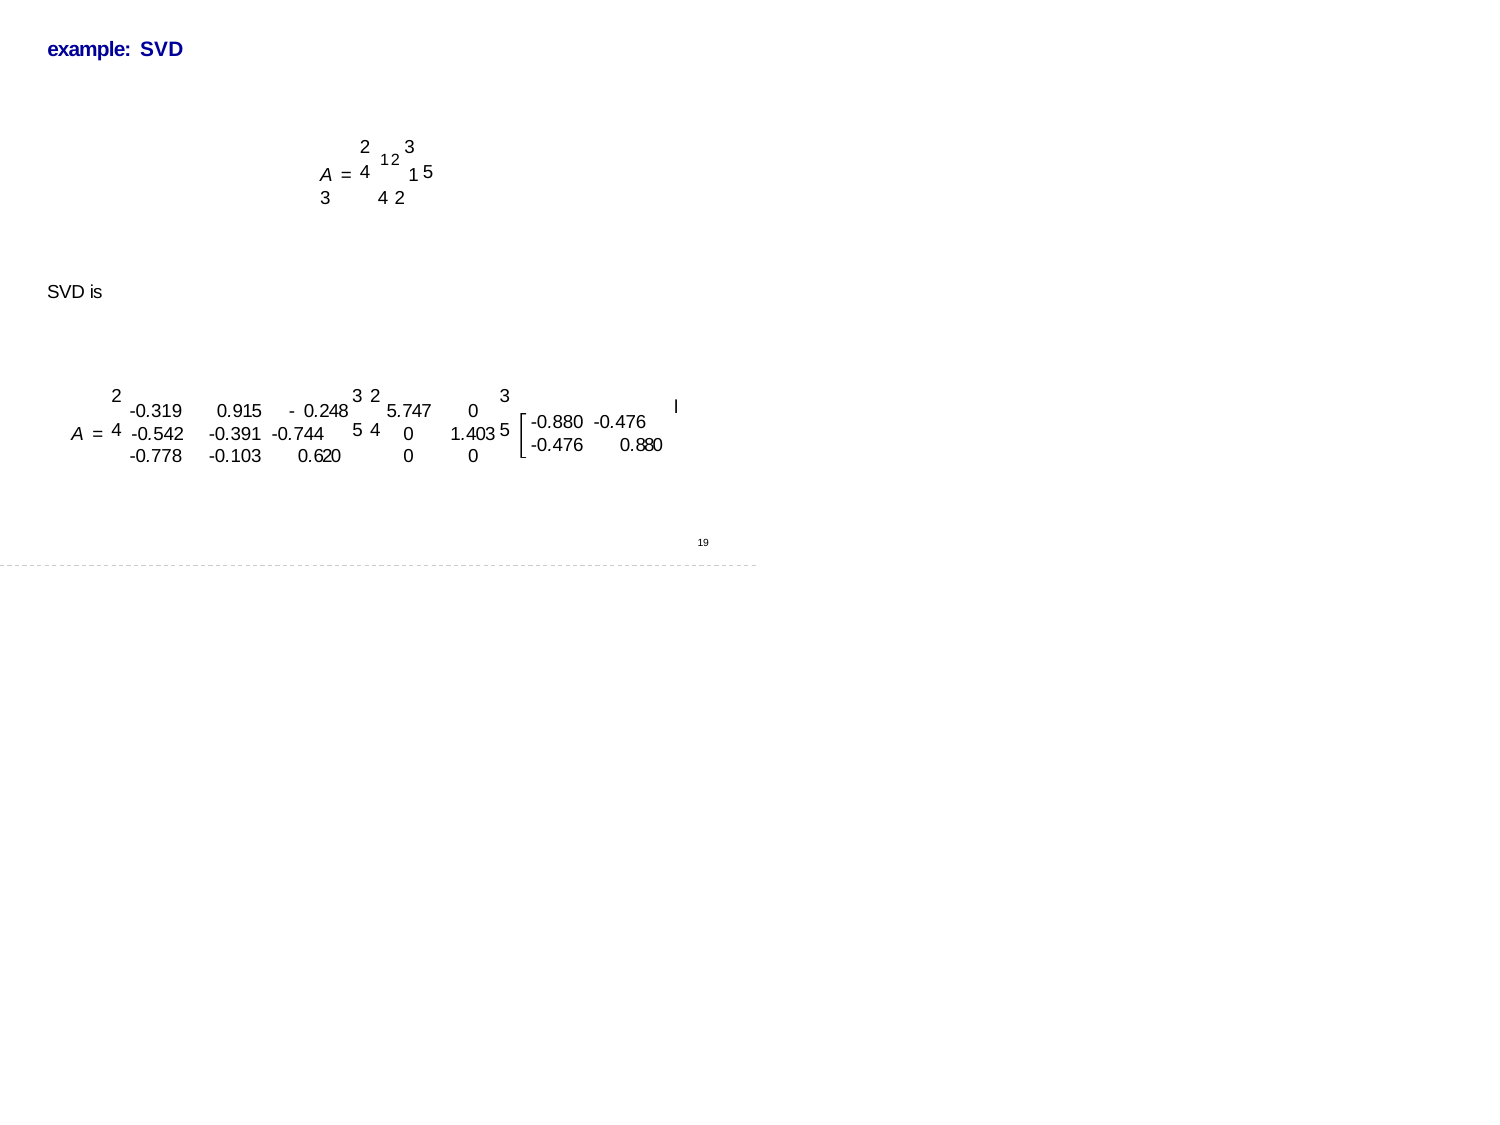

# example: SVD
2 1 2 3
4
5
1
A =	3
4 2
SVD is
2
3 2
3
l
-0.319
0.915	-0.248	5.747	0
1.403
0
-0.880 -0.476
-0.476	0.880

4
5 4
5
-0.391 -0.744
-0.103	0.620
0
0
A =	-0.542
-0.778
19